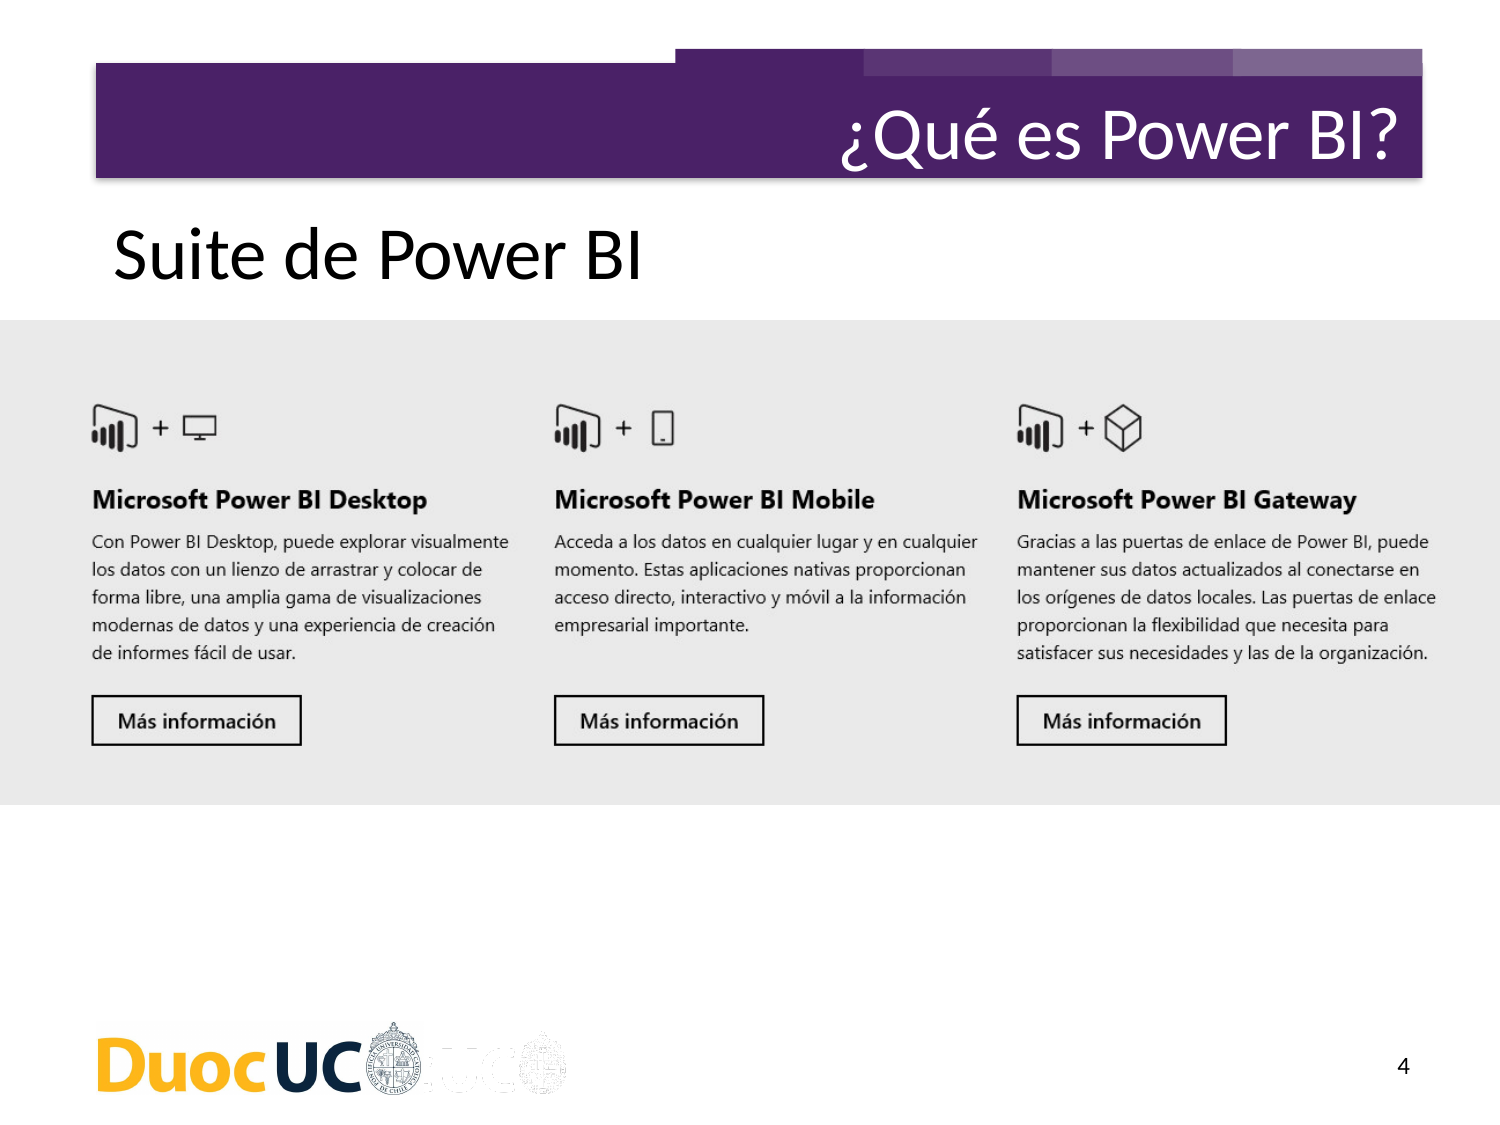

¿Qué es Power BI?
Suite de Power BI

4